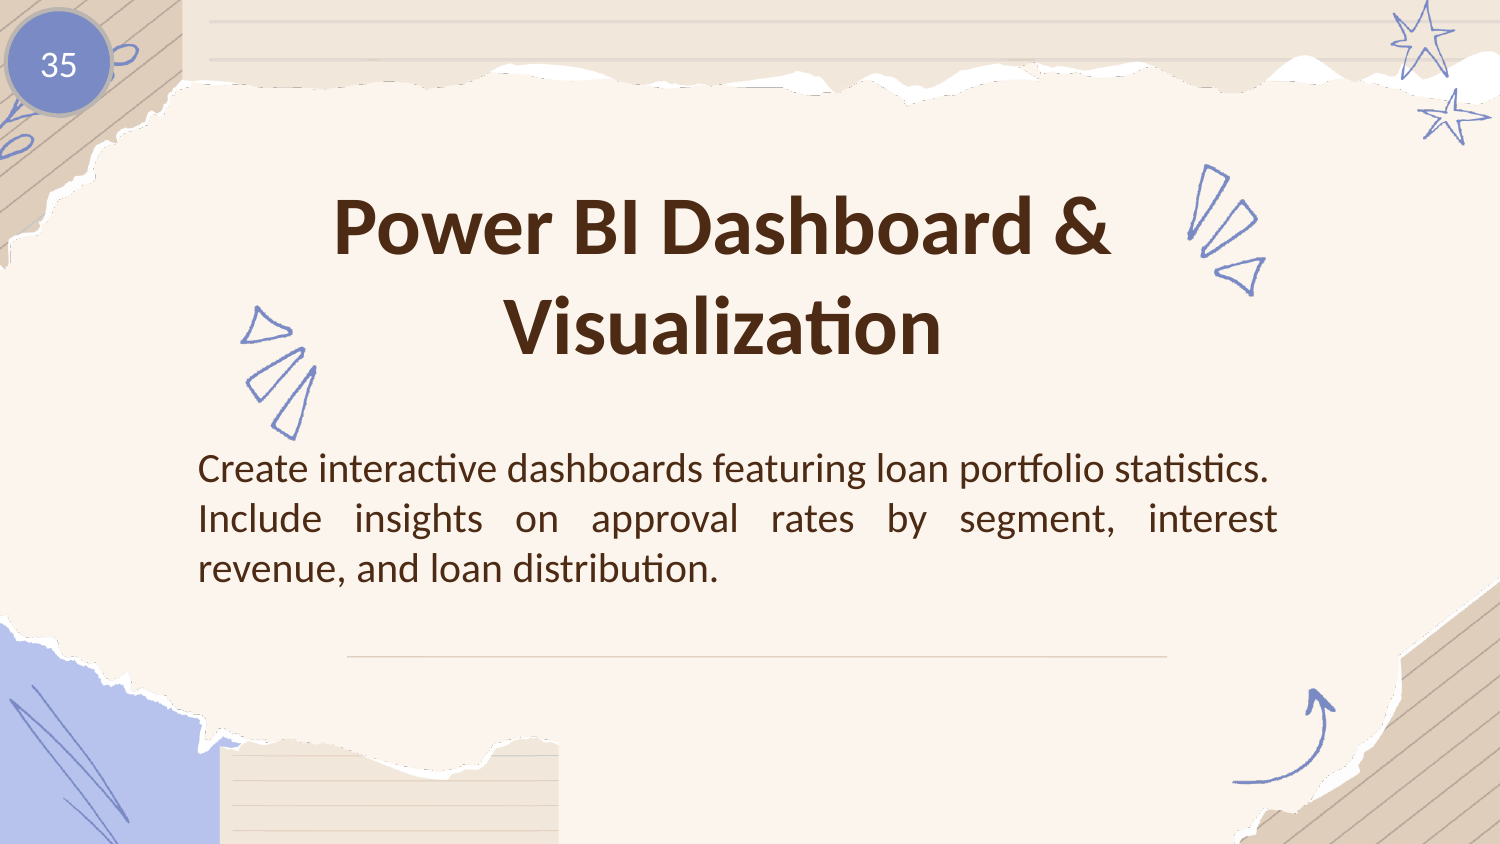

35
Power BI Dashboard & Visualization
Create interactive dashboards featuring loan portfolio statistics.
Include insights on approval rates by segment, interest revenue, and loan distribution.